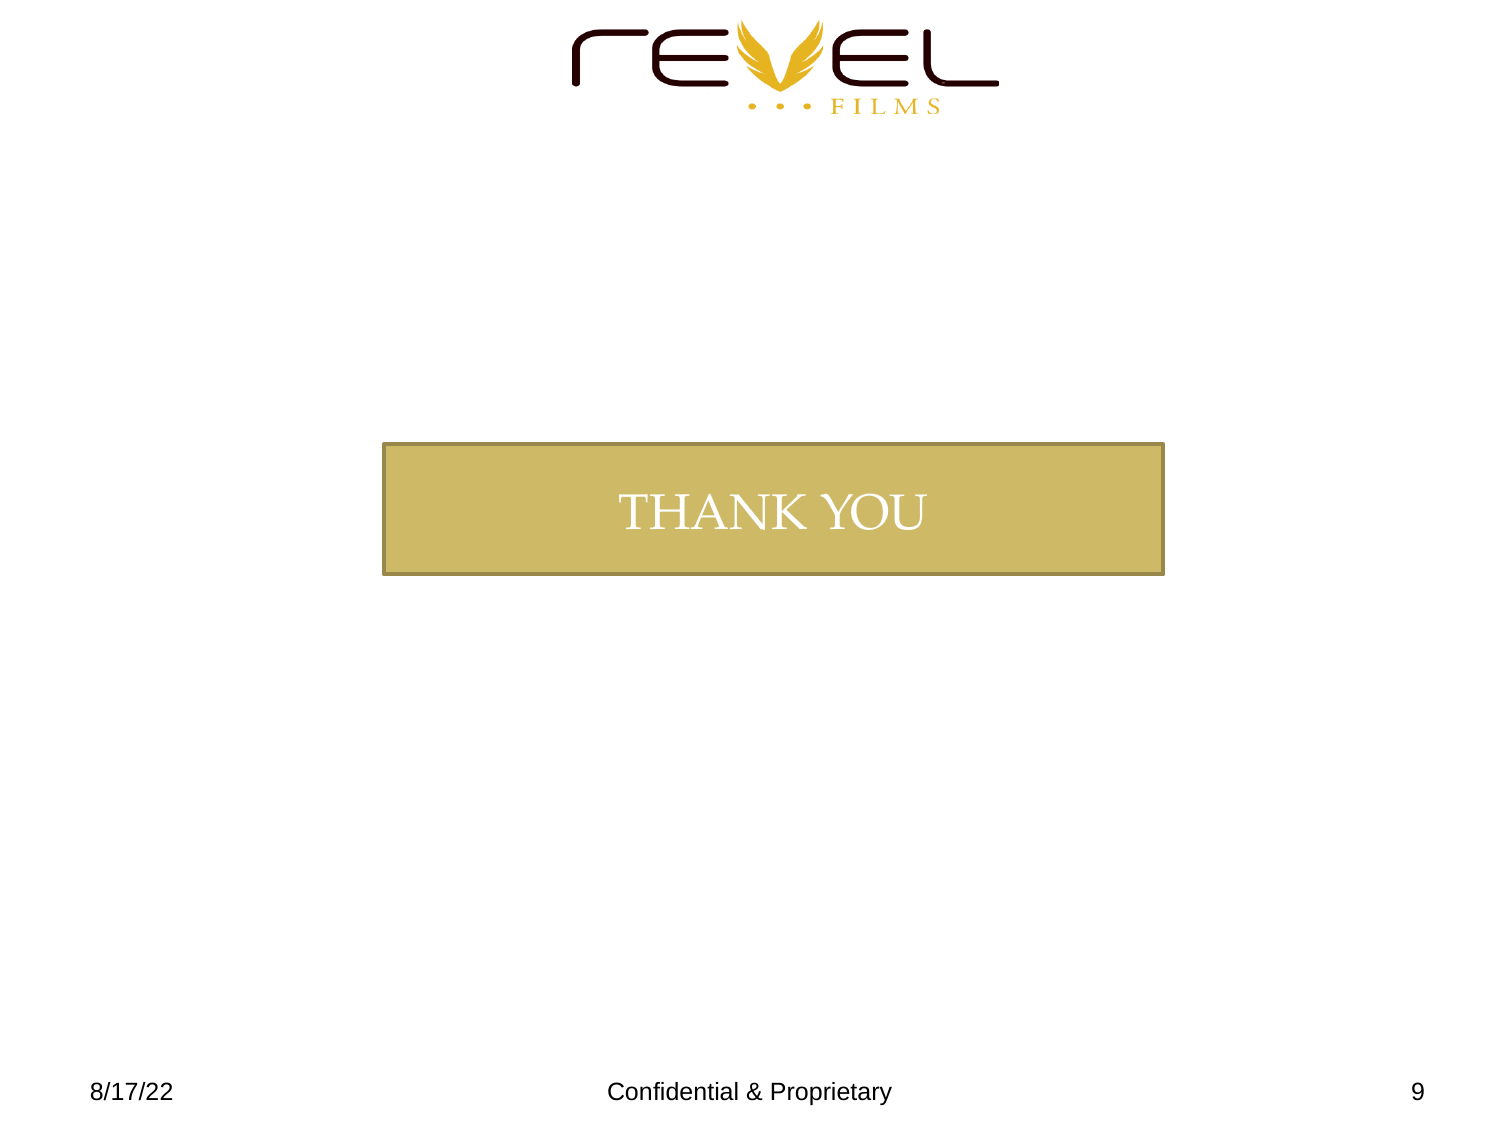

THANK YOU
8/17/22
Confidential & Proprietary
9